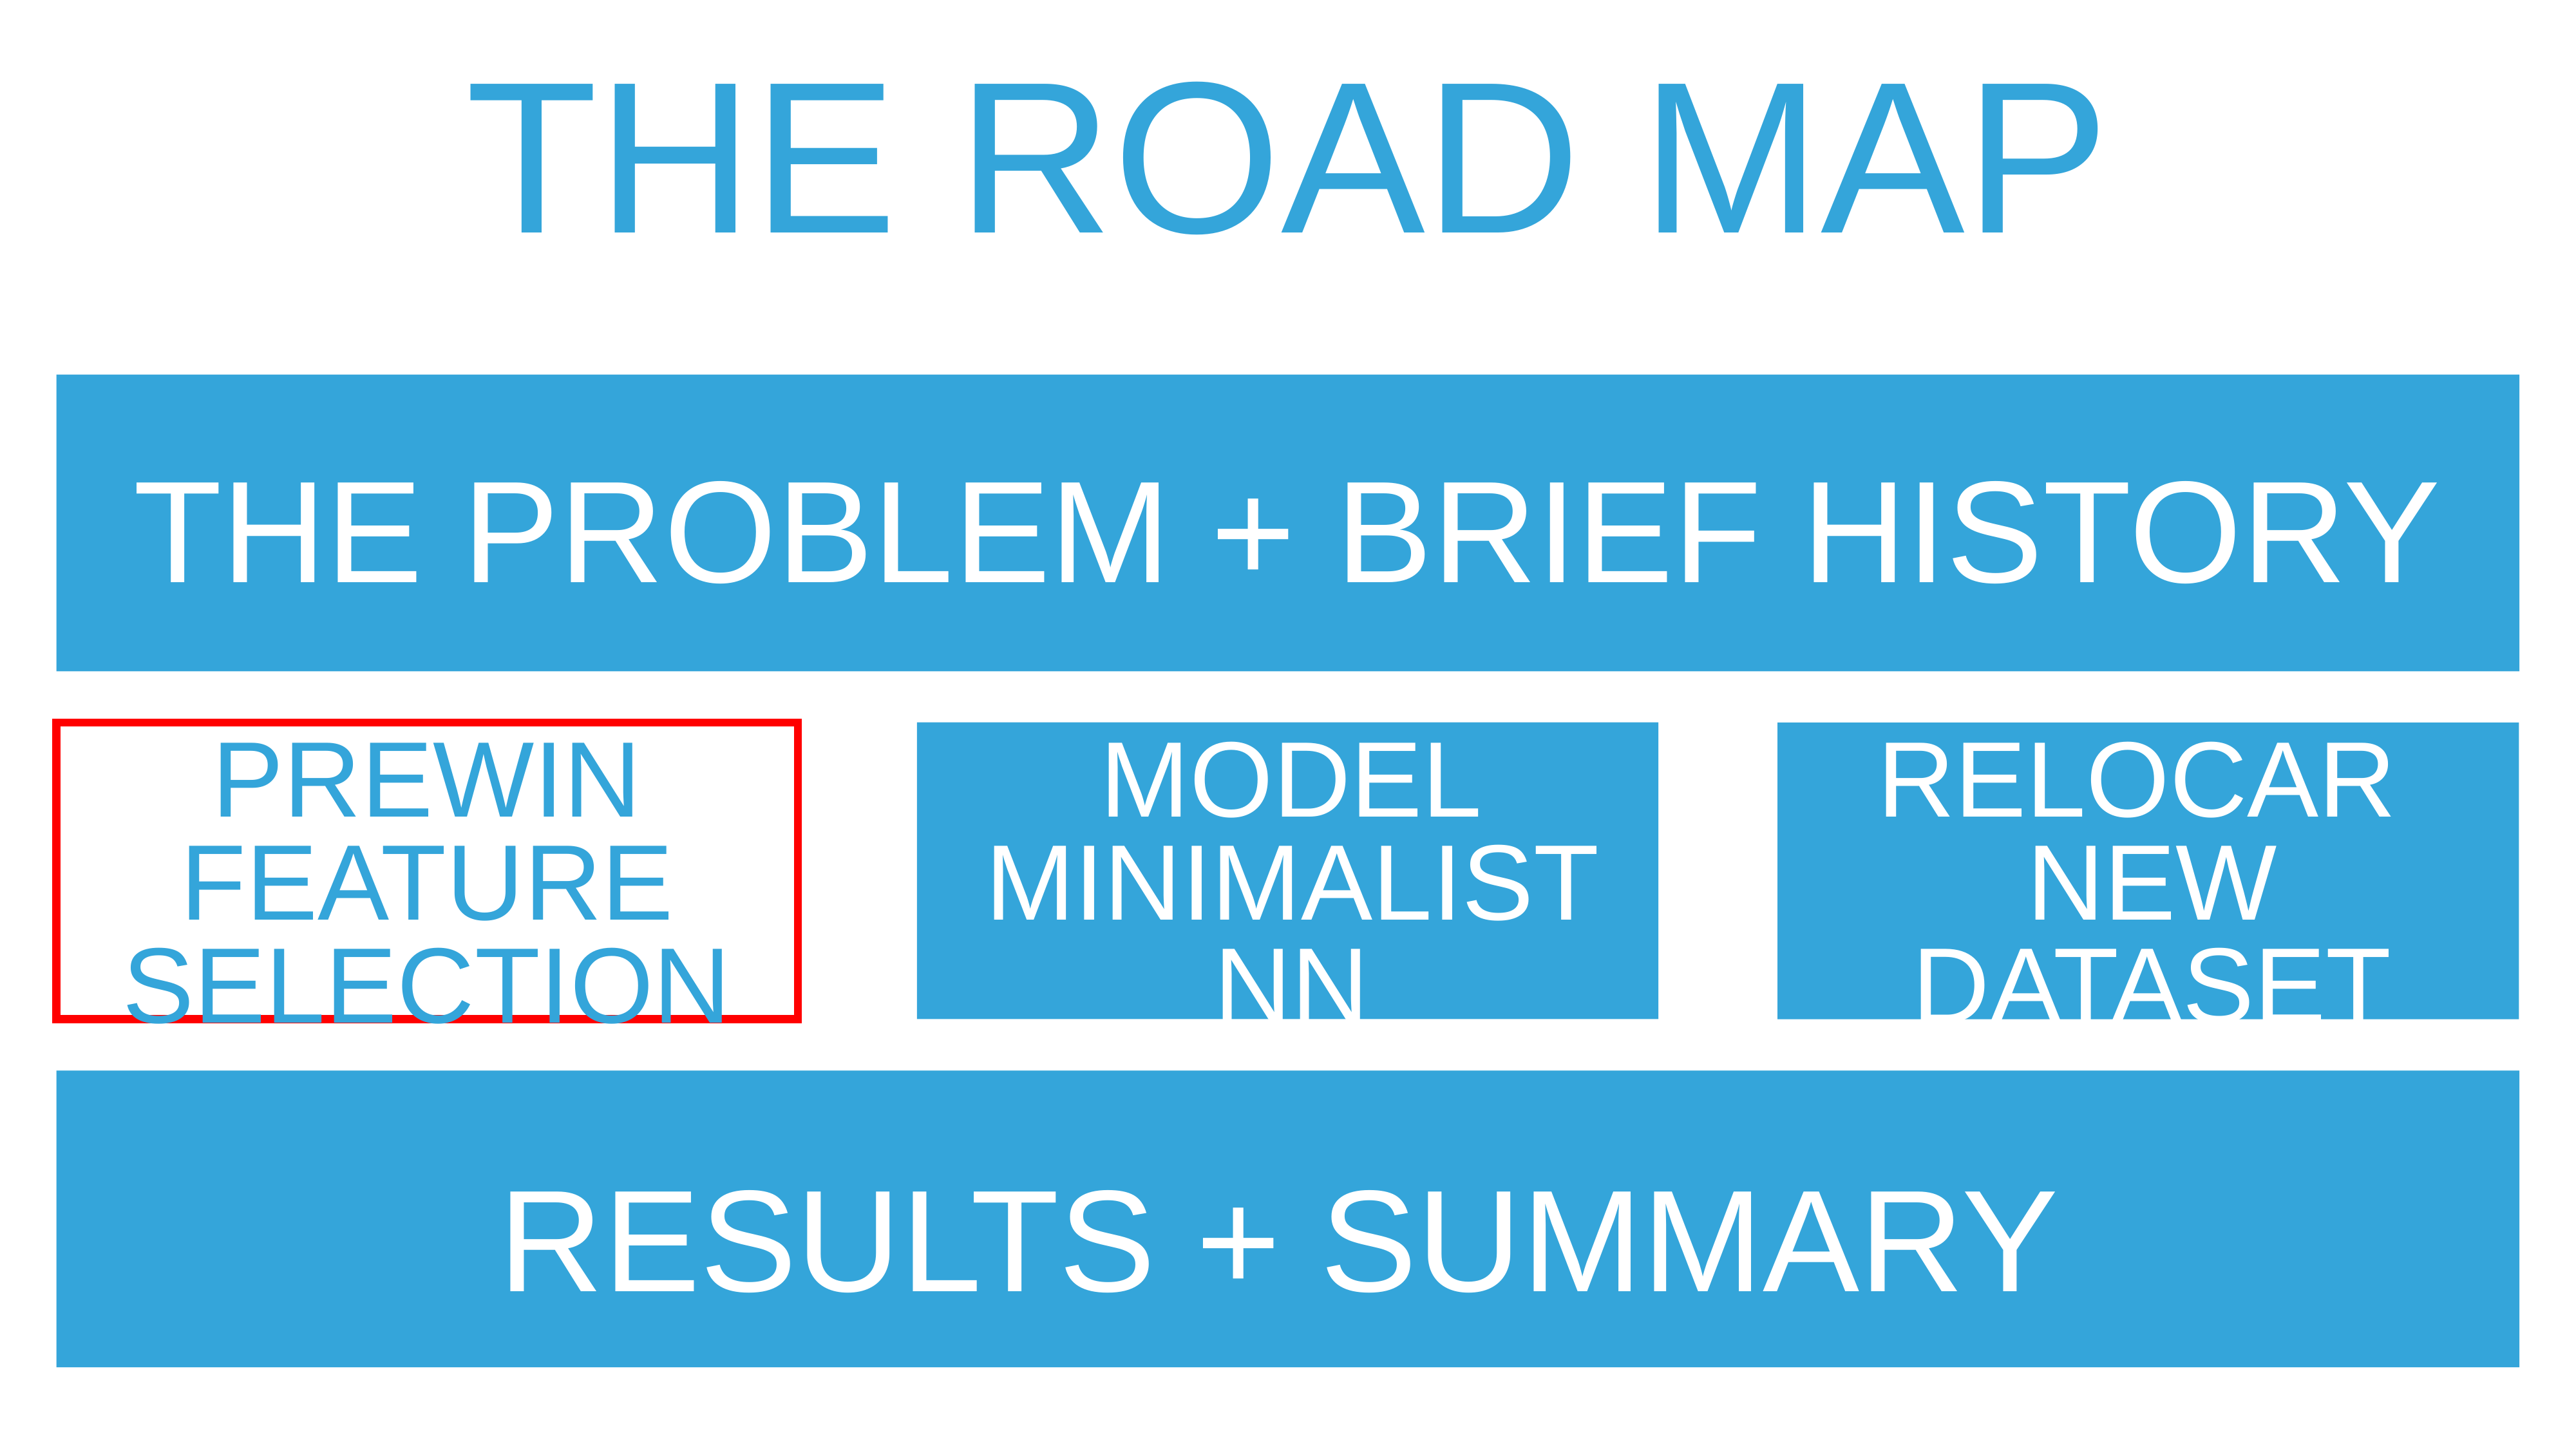

THE ROAD MAP

the problem + brief HISTORY

PREWIN
FEATURE SELECTION
RELOCAR
NEW DATASET
MODEL
MINIMALIST NN

RESULTS + SUMMARY